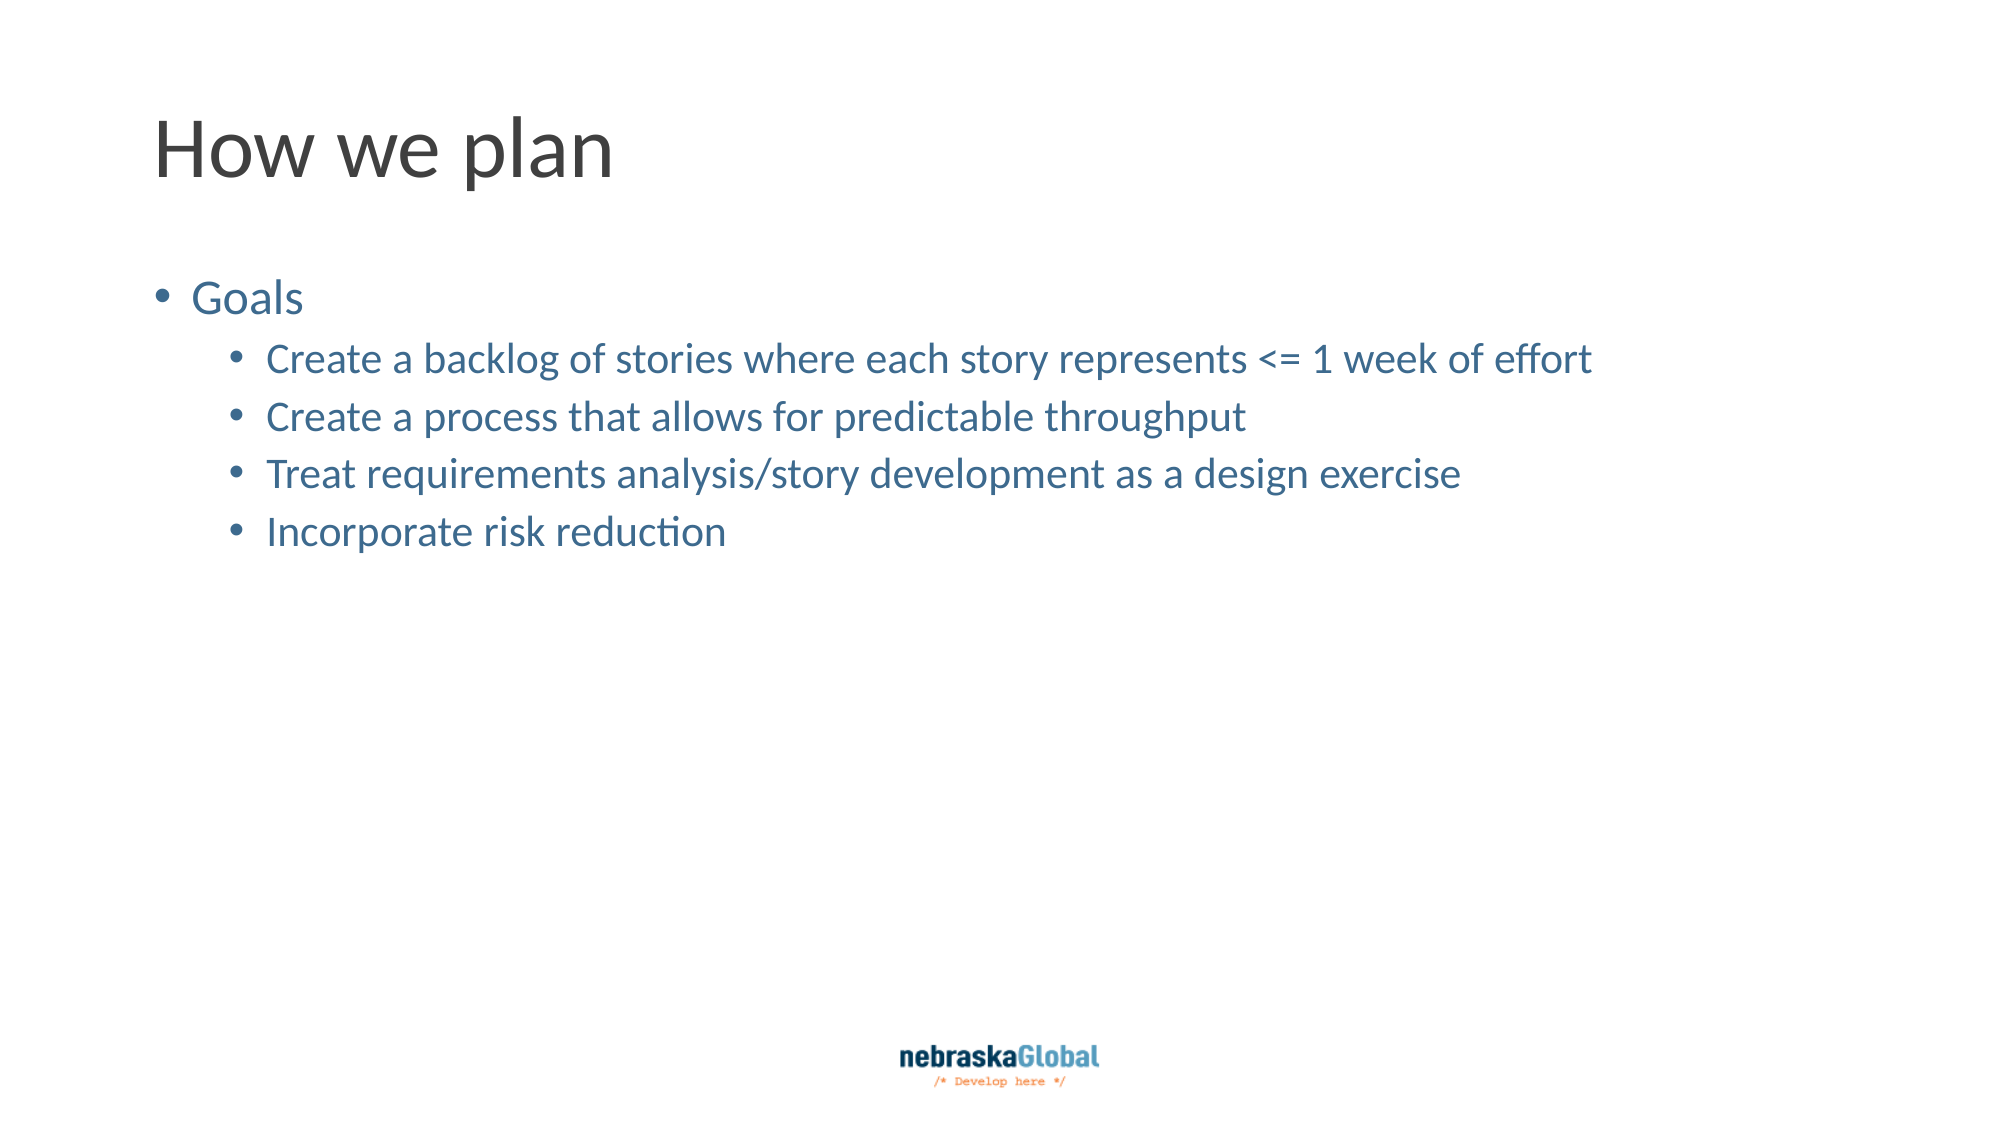

# How we plan
Goals
Create a backlog of stories where each story represents <= 1 week of effort
Create a process that allows for predictable throughput
Treat requirements analysis/story development as a design exercise
Incorporate risk reduction